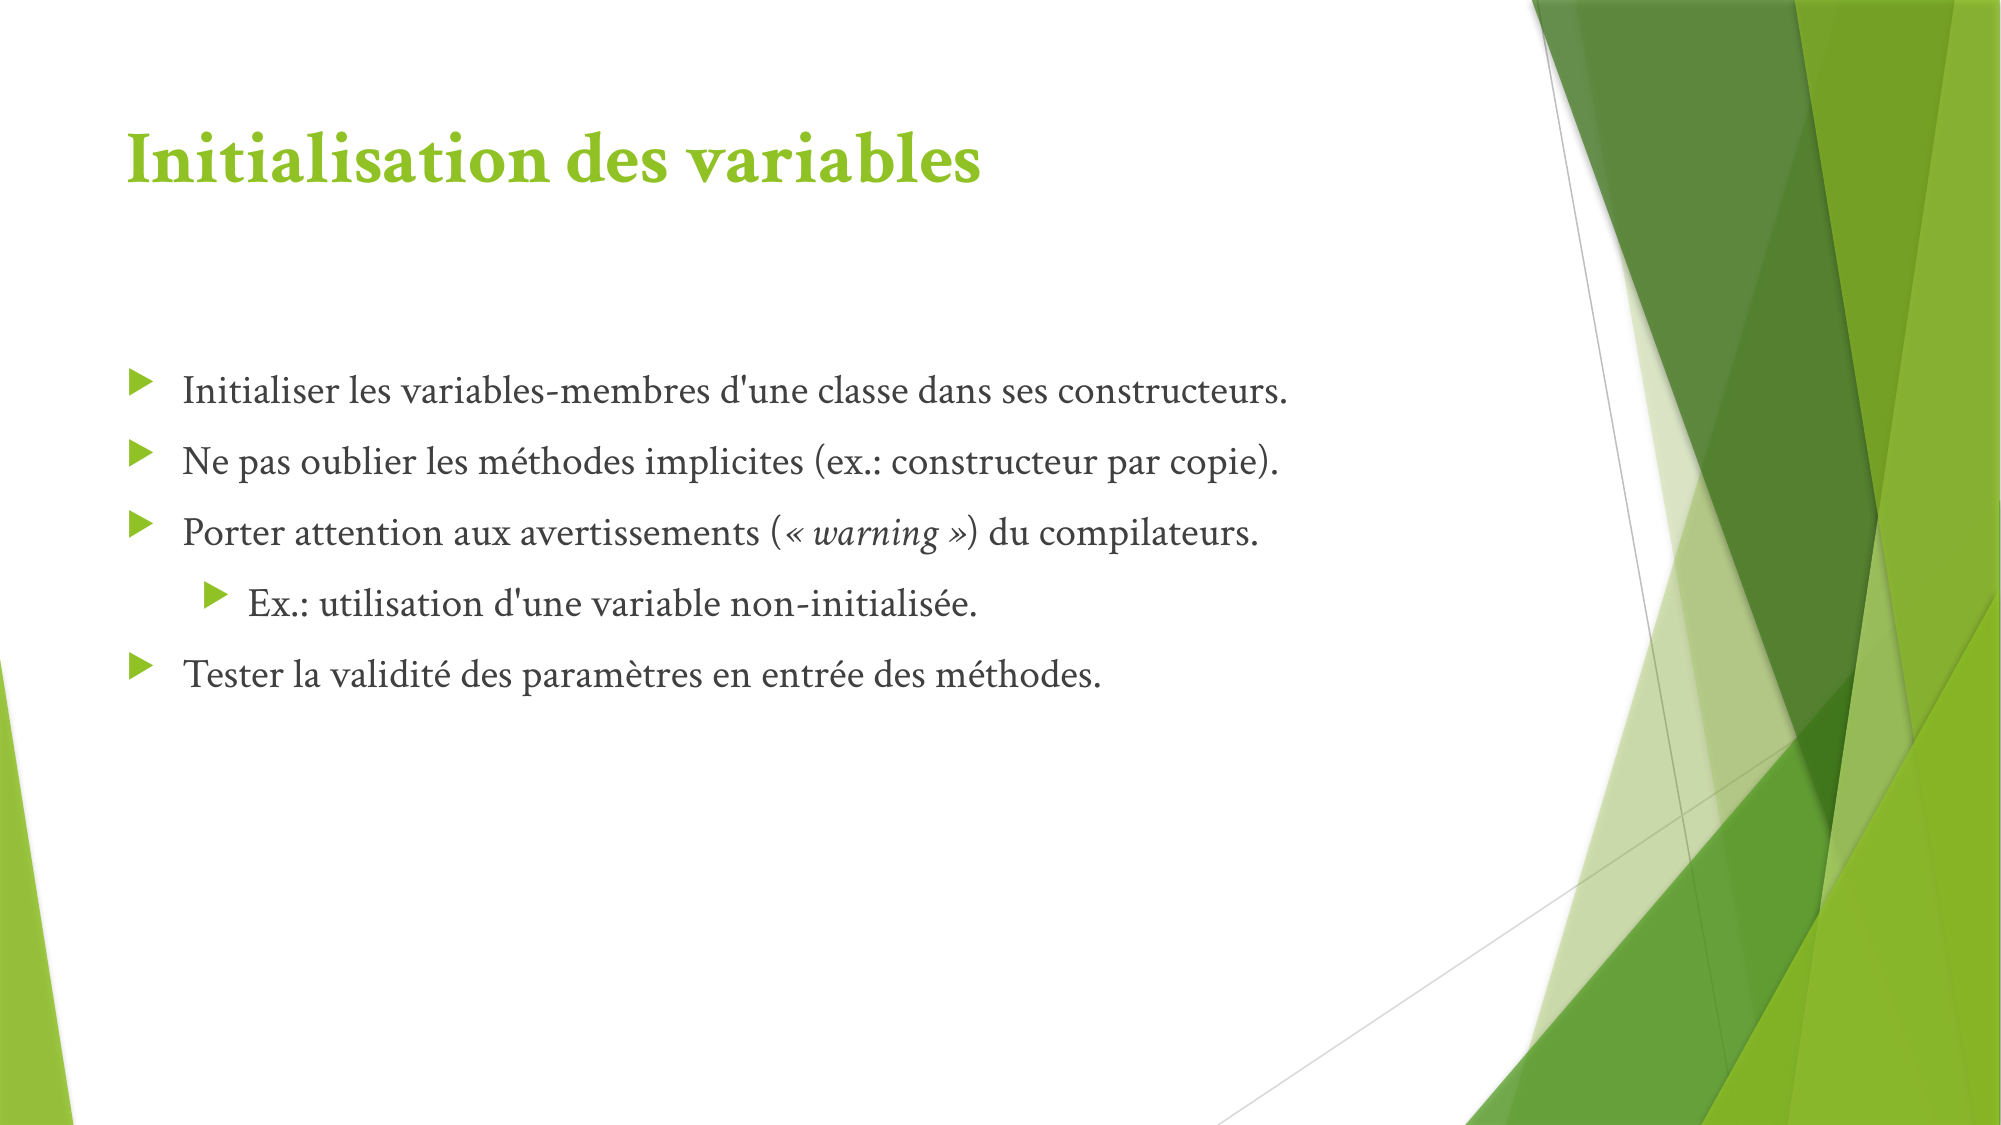

# Initialisation des variables
Initialiser les variables-membres d'une classe dans ses constructeurs.
Ne pas oublier les méthodes implicites (ex.: constructeur par copie).
Porter attention aux avertissements (« warning ») du compilateurs.
Ex.: utilisation d'une variable non-initialisée.
Tester la validité des paramètres en entrée des méthodes.